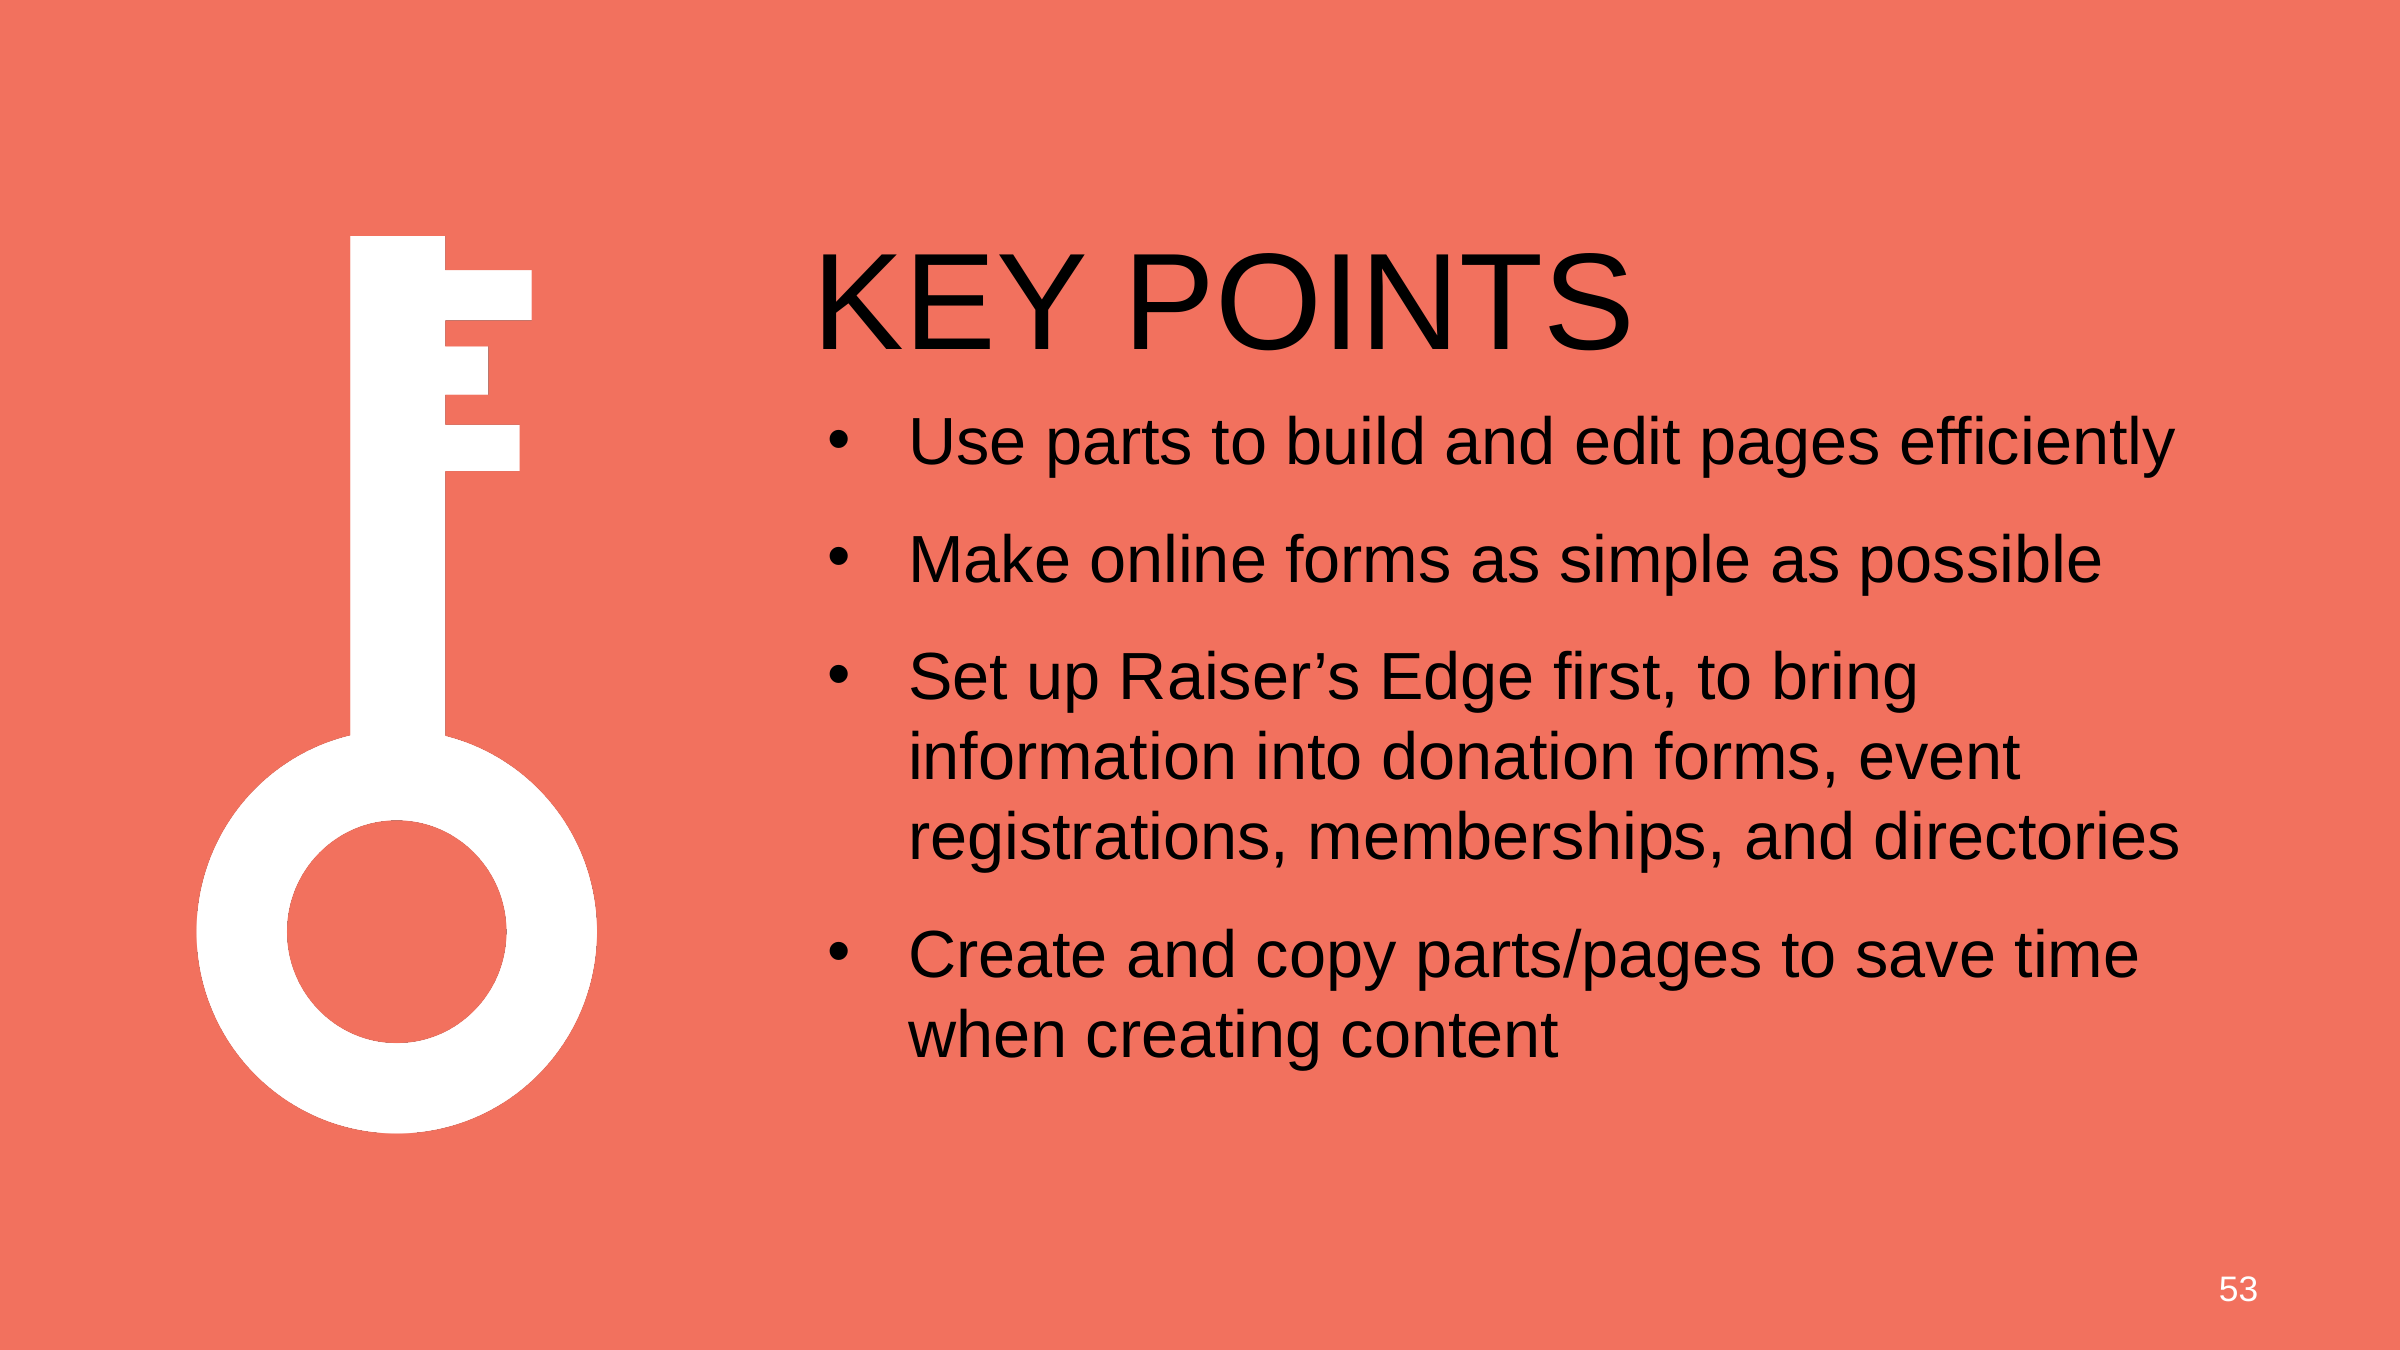

# Key points
Use parts to build and edit pages efficiently
Make online forms as simple as possible
Set up Raiser’s Edge first, to bring information into donation forms, event registrations, memberships, and directories
Create and copy parts/pages to save time when creating content

53